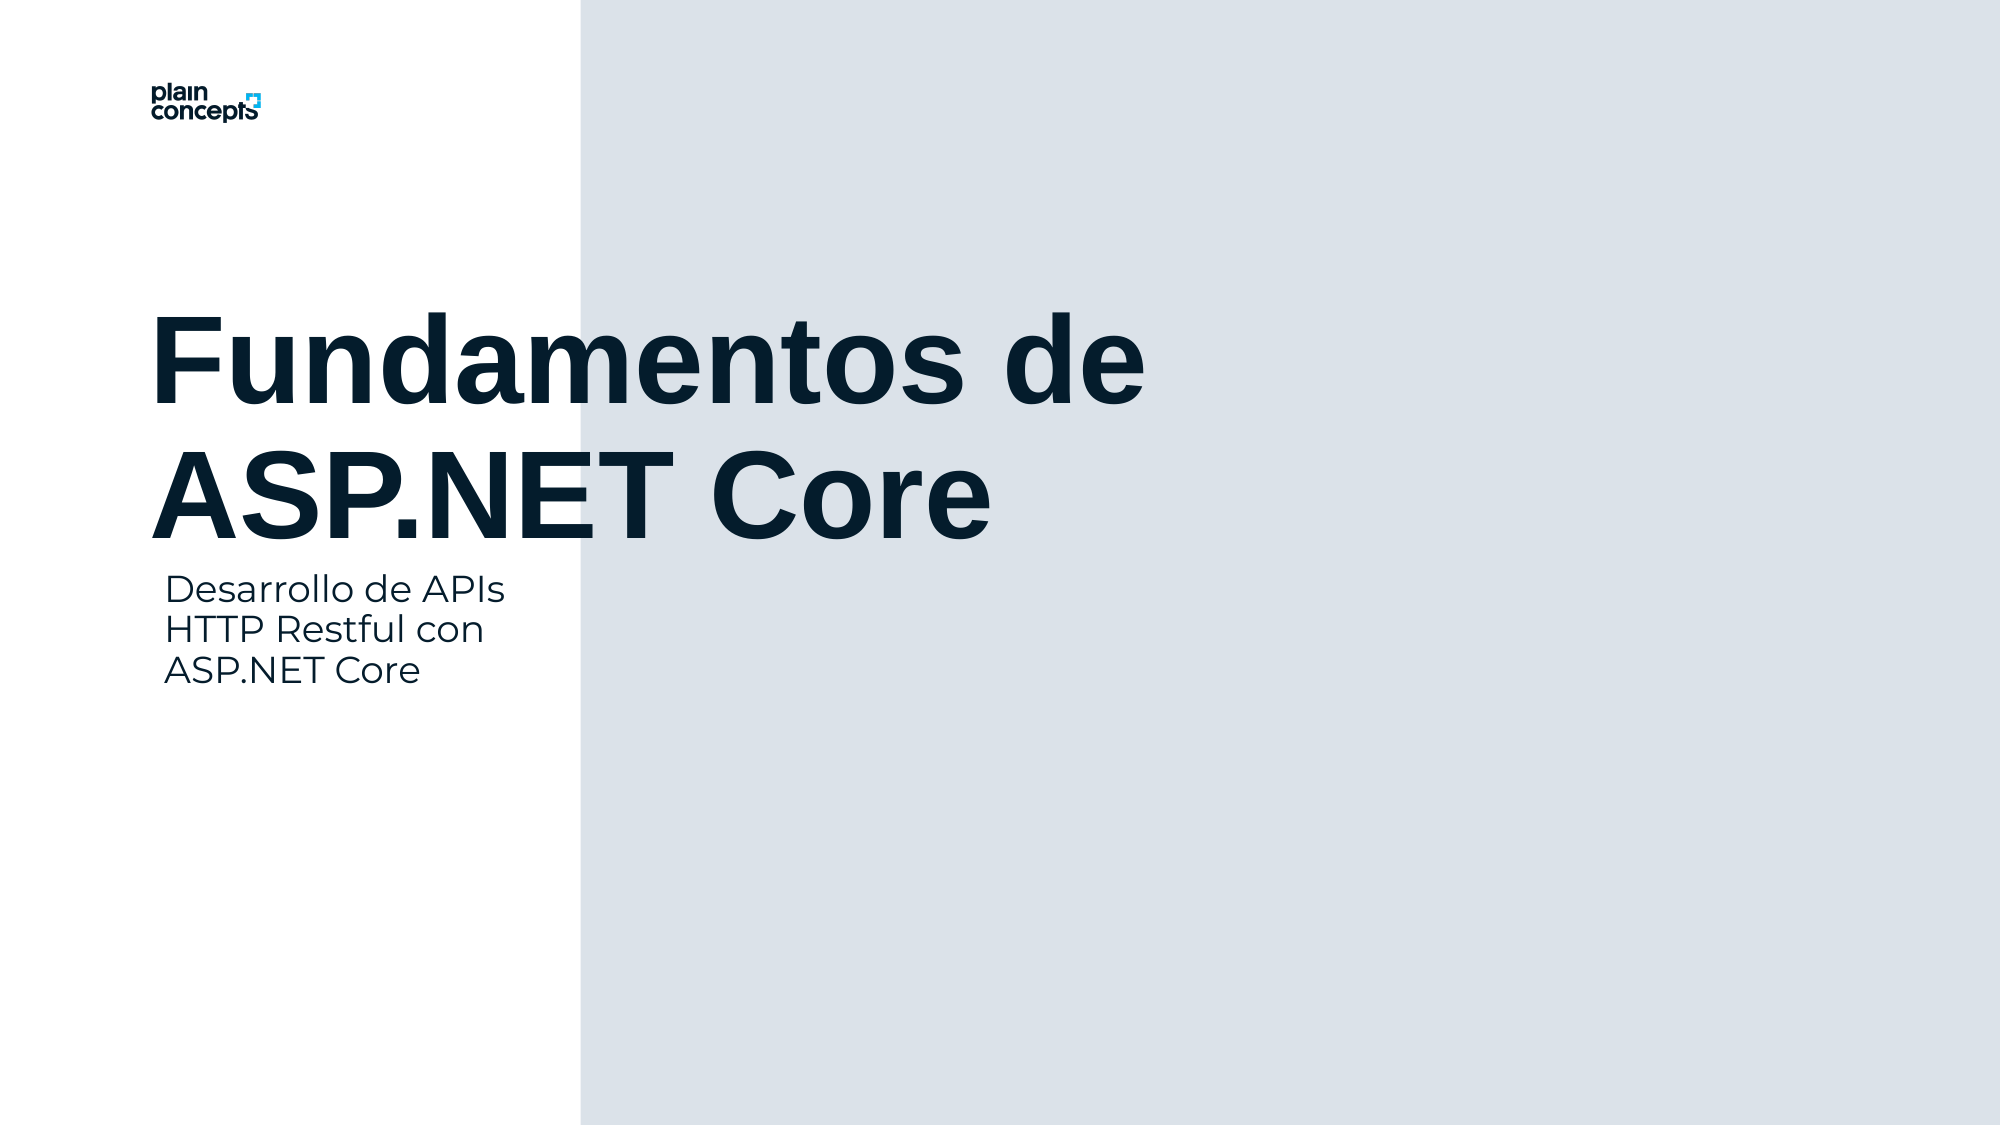

Fundamentos de ASP.NET Core
Desarrollo de APIs HTTP Restful con ASP.NET Core